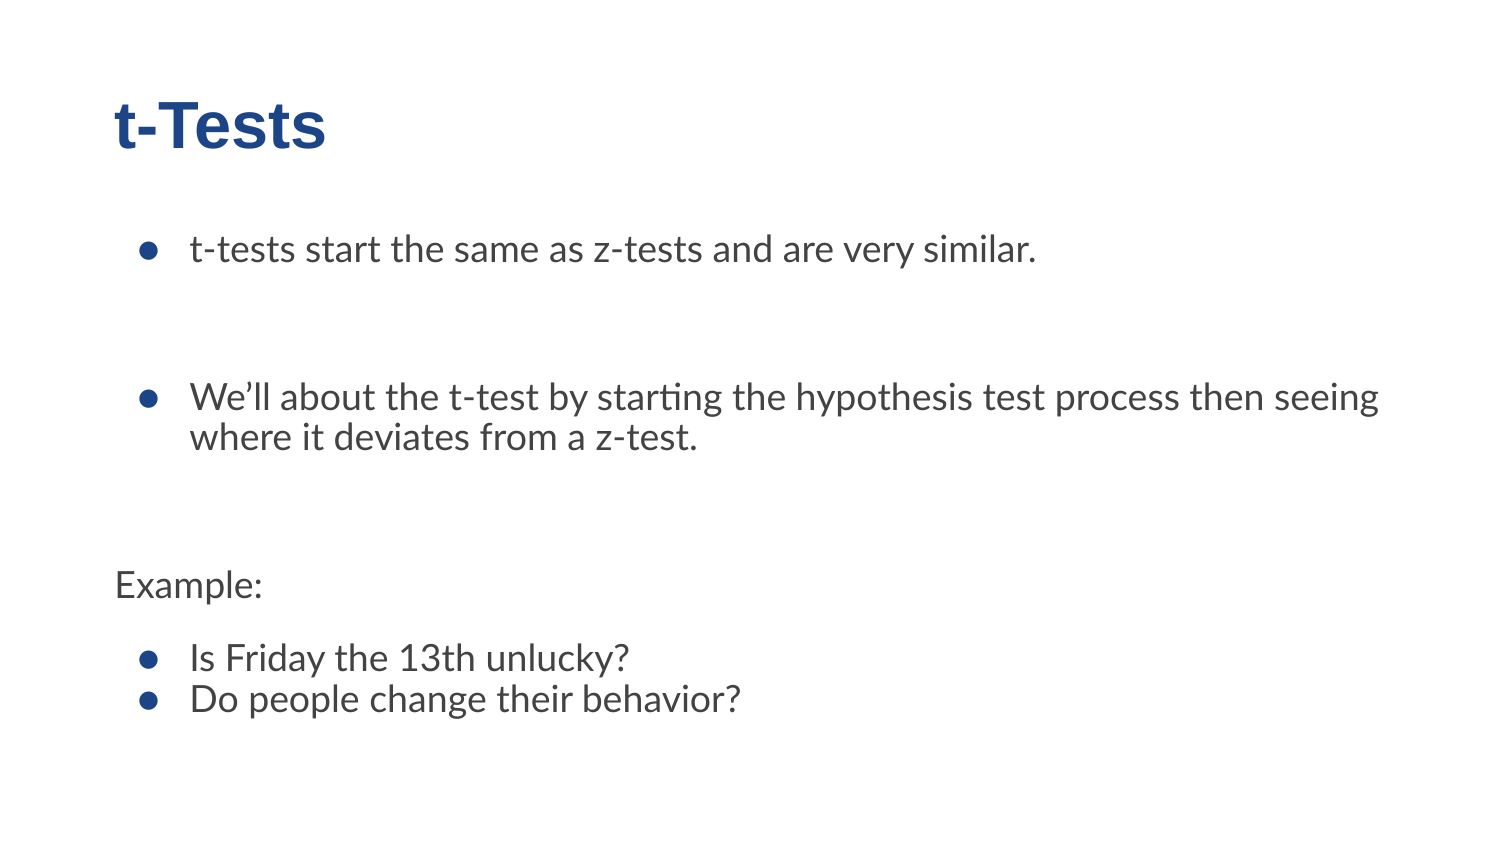

# t-Tests
t-tests start the same as z-tests and are very similar.

We’ll about the t-test by starting the hypothesis test process then seeing where it deviates from a z-test.

Example:
Is Friday the 13th unlucky?
Do people change their behavior?